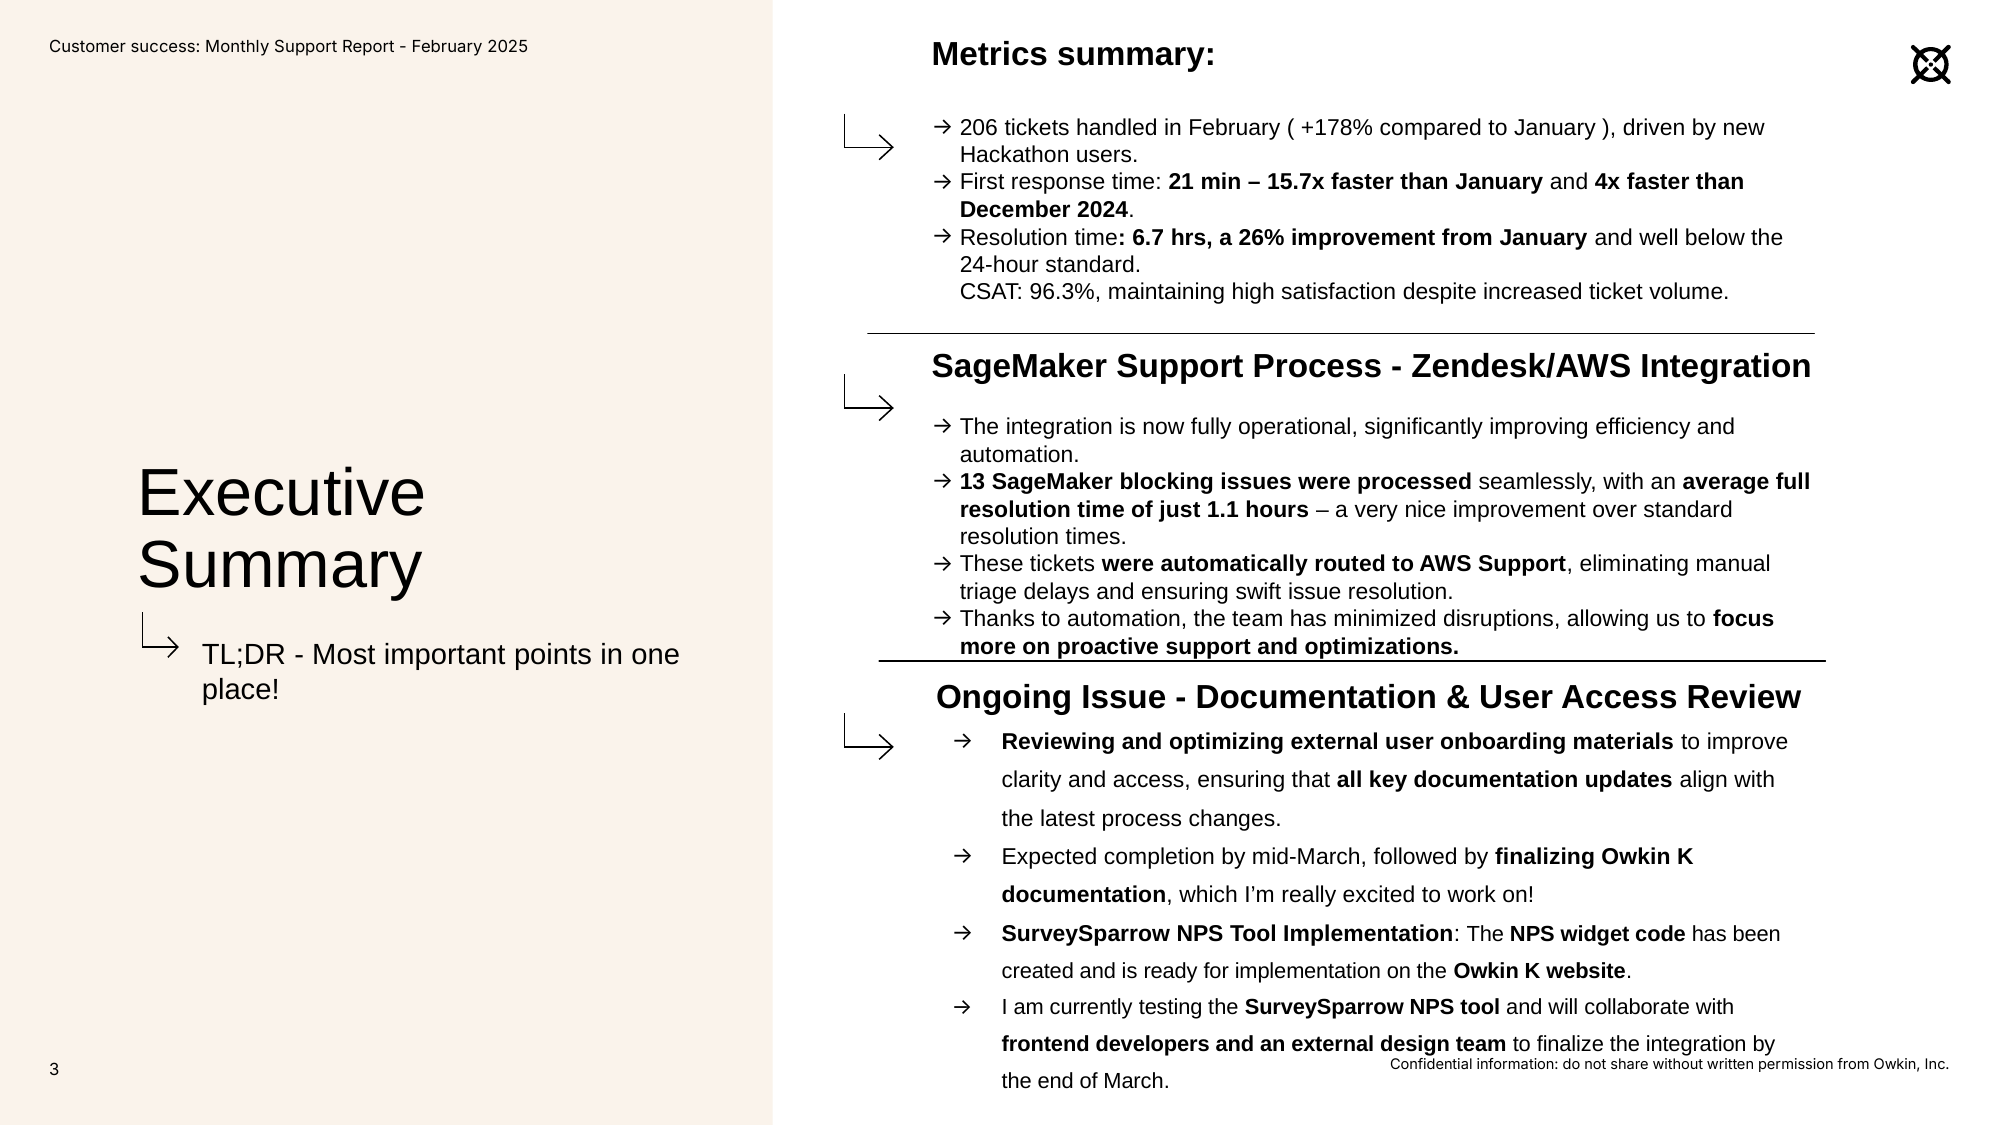

Metrics summary:
206 tickets handled in February ( +178% compared to January ), driven by new Hackathon users.
First response time: 21 min – 15.7x faster than January and 4x faster than December 2024.
Resolution time: 6.7 hrs, a 26% improvement from January and well below the 24-hour standard.
CSAT: 96.3%, maintaining high satisfaction despite increased ticket volume.
Customer success: Monthly Support Report - February 2025

# Executive Summary
SageMaker Support Process - Zendesk/AWS Integration

The integration is now fully operational, significantly improving efficiency and automation.
13 SageMaker blocking issues were processed seamlessly, with an average full resolution time of just 1.1 hours – a very nice improvement over standard resolution times.
These tickets were automatically routed to AWS Support, eliminating manual triage delays and ensuring swift issue resolution.
Thanks to automation, the team has minimized disruptions, allowing us to focus more on proactive support and optimizations.

TL;DR - Most important points in one place!
 Ongoing Issue - Documentation & User Access Review
Reviewing and optimizing external user onboarding materials to improve clarity and access, ensuring that all key documentation updates align with the latest process changes.
Expected completion by mid-March, followed by finalizing Owkin K documentation, which I’m really excited to work on!
SurveySparrow NPS Tool Implementation: The NPS widget code has been created and is ready for implementation on the Owkin K website.
I am currently testing the SurveySparrow NPS tool and will collaborate with frontend developers and an external design team to finalize the integration by the end of March.

3